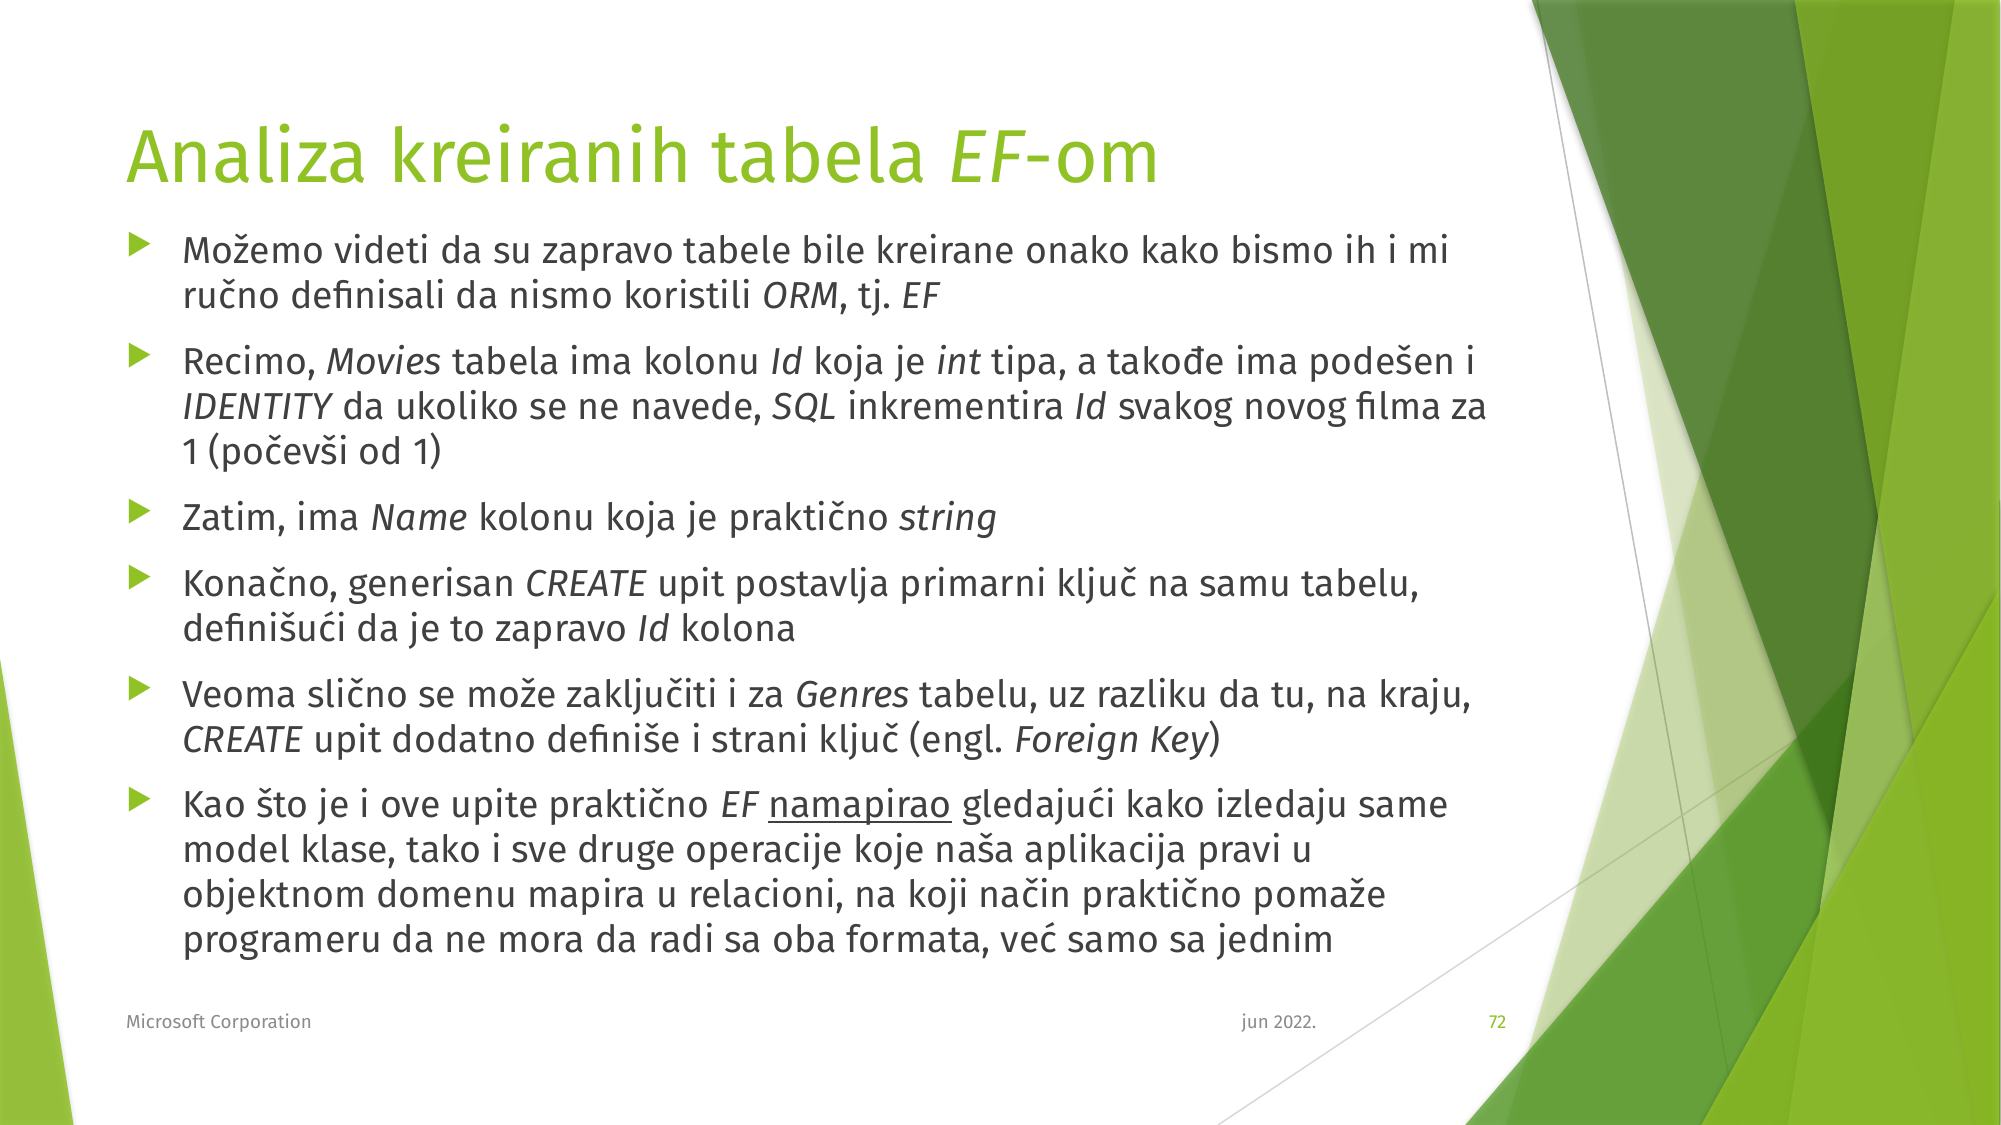

# Analiza kreiranih tabela EF-om
Možemo videti da su zapravo tabele bile kreirane onako kako bismo ih i mi ručno definisali da nismo koristili ORM, tj. EF
Recimo, Movies tabela ima kolonu Id koja je int tipa, a takođe ima podešen i IDENTITY da ukoliko se ne navede, SQL inkrementira Id svakog novog filma za 1 (počevši od 1)
Zatim, ima Name kolonu koja je praktično string
Konačno, generisan CREATE upit postavlja primarni ključ na samu tabelu, definišući da je to zapravo Id kolona
Veoma slično se može zaključiti i za Genres tabelu, uz razliku da tu, na kraju, CREATE upit dodatno definiše i strani ključ (engl. Foreign Key)
Kao što je i ove upite praktično EF namapirao gledajući kako izledaju same model klase, tako i sve druge operacije koje naša aplikacija pravi u objektnom domenu mapira u relacioni, na koji način praktično pomaže programeru da ne mora da radi sa oba formata, već samo sa jednim
Microsoft Corporation
jun 2022.
72